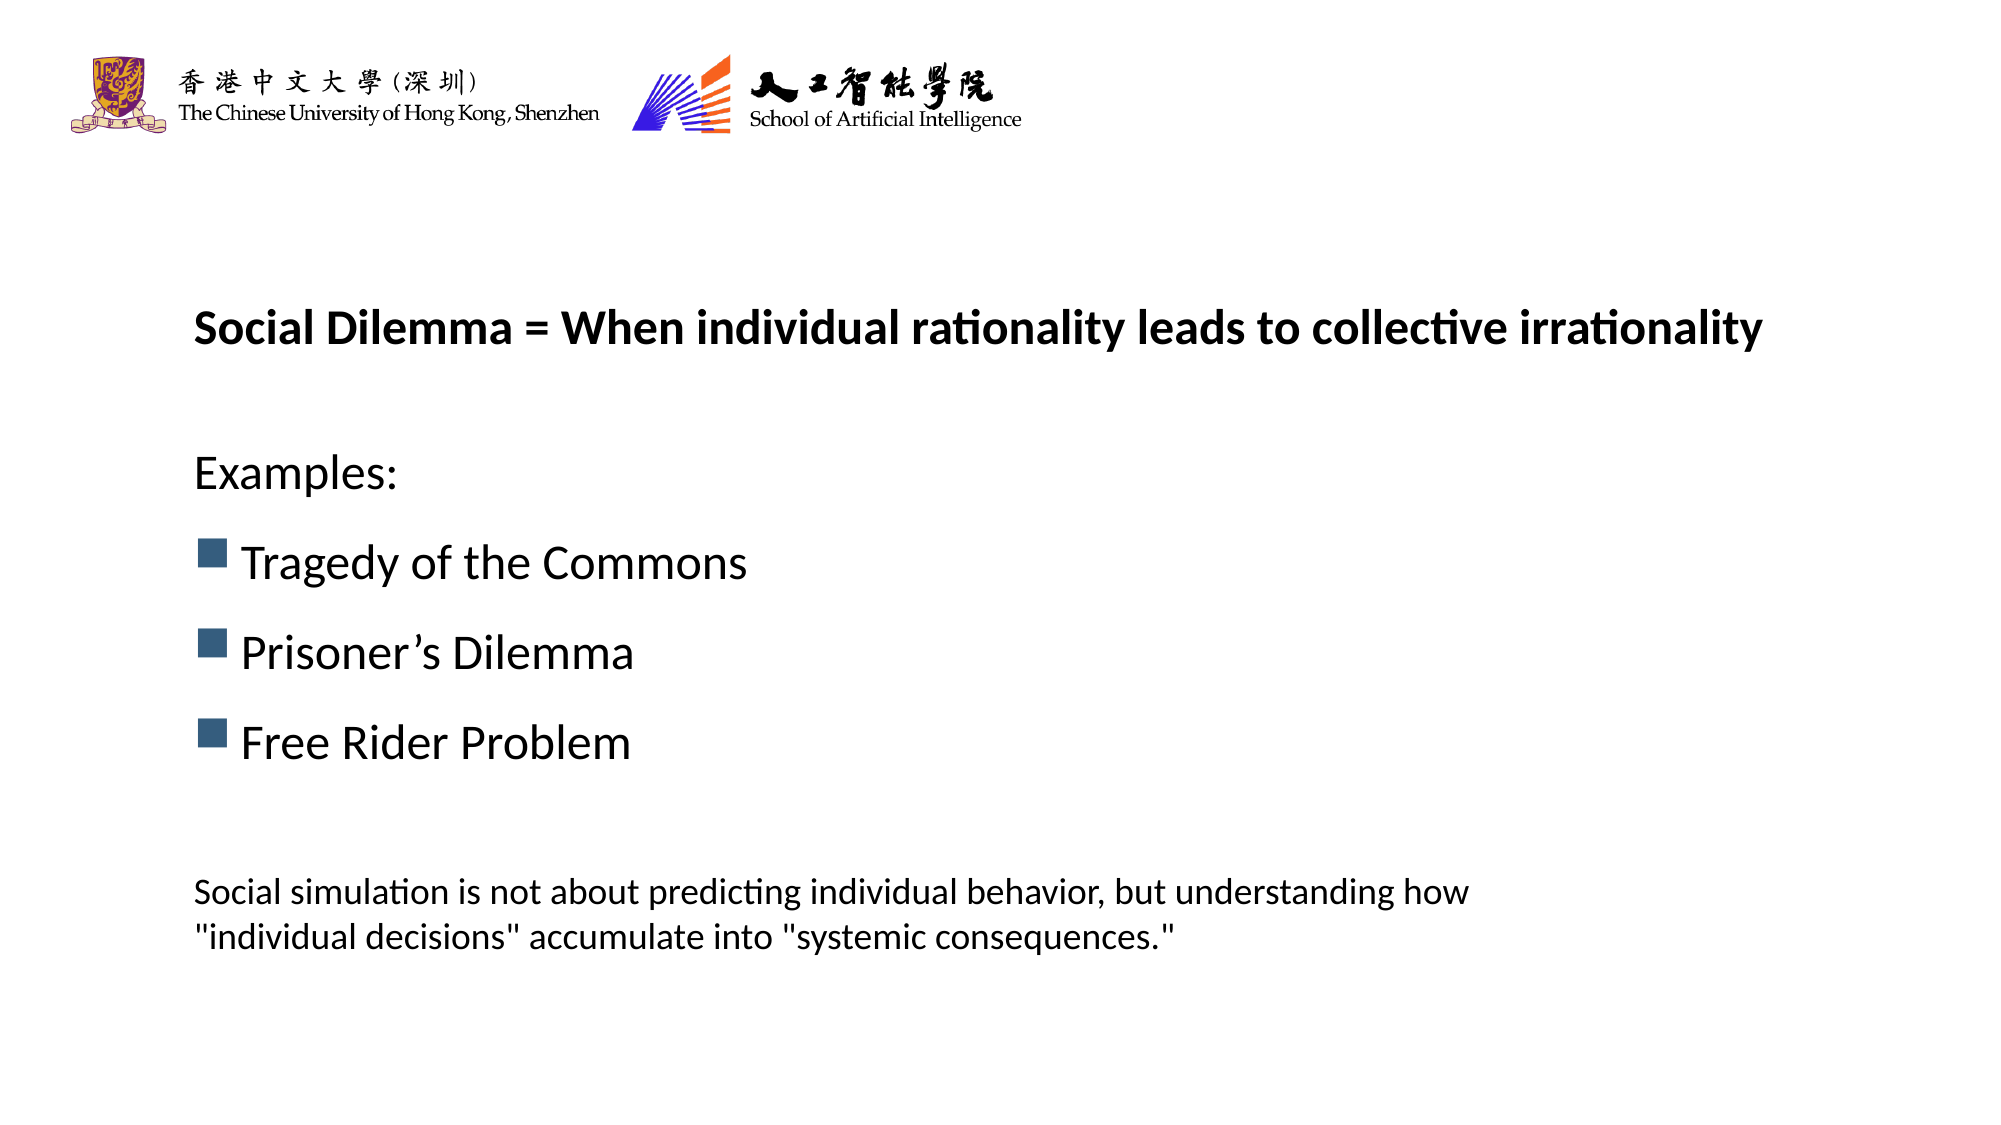

Social Dilemma = When individual rationality leads to collective irrationality
Examples:
Tragedy of the Commons
Prisoner’s Dilemma
Free Rider Problem
Social simulation is not about predicting individual behavior, but understanding how "individual decisions" accumulate into "systemic consequences."